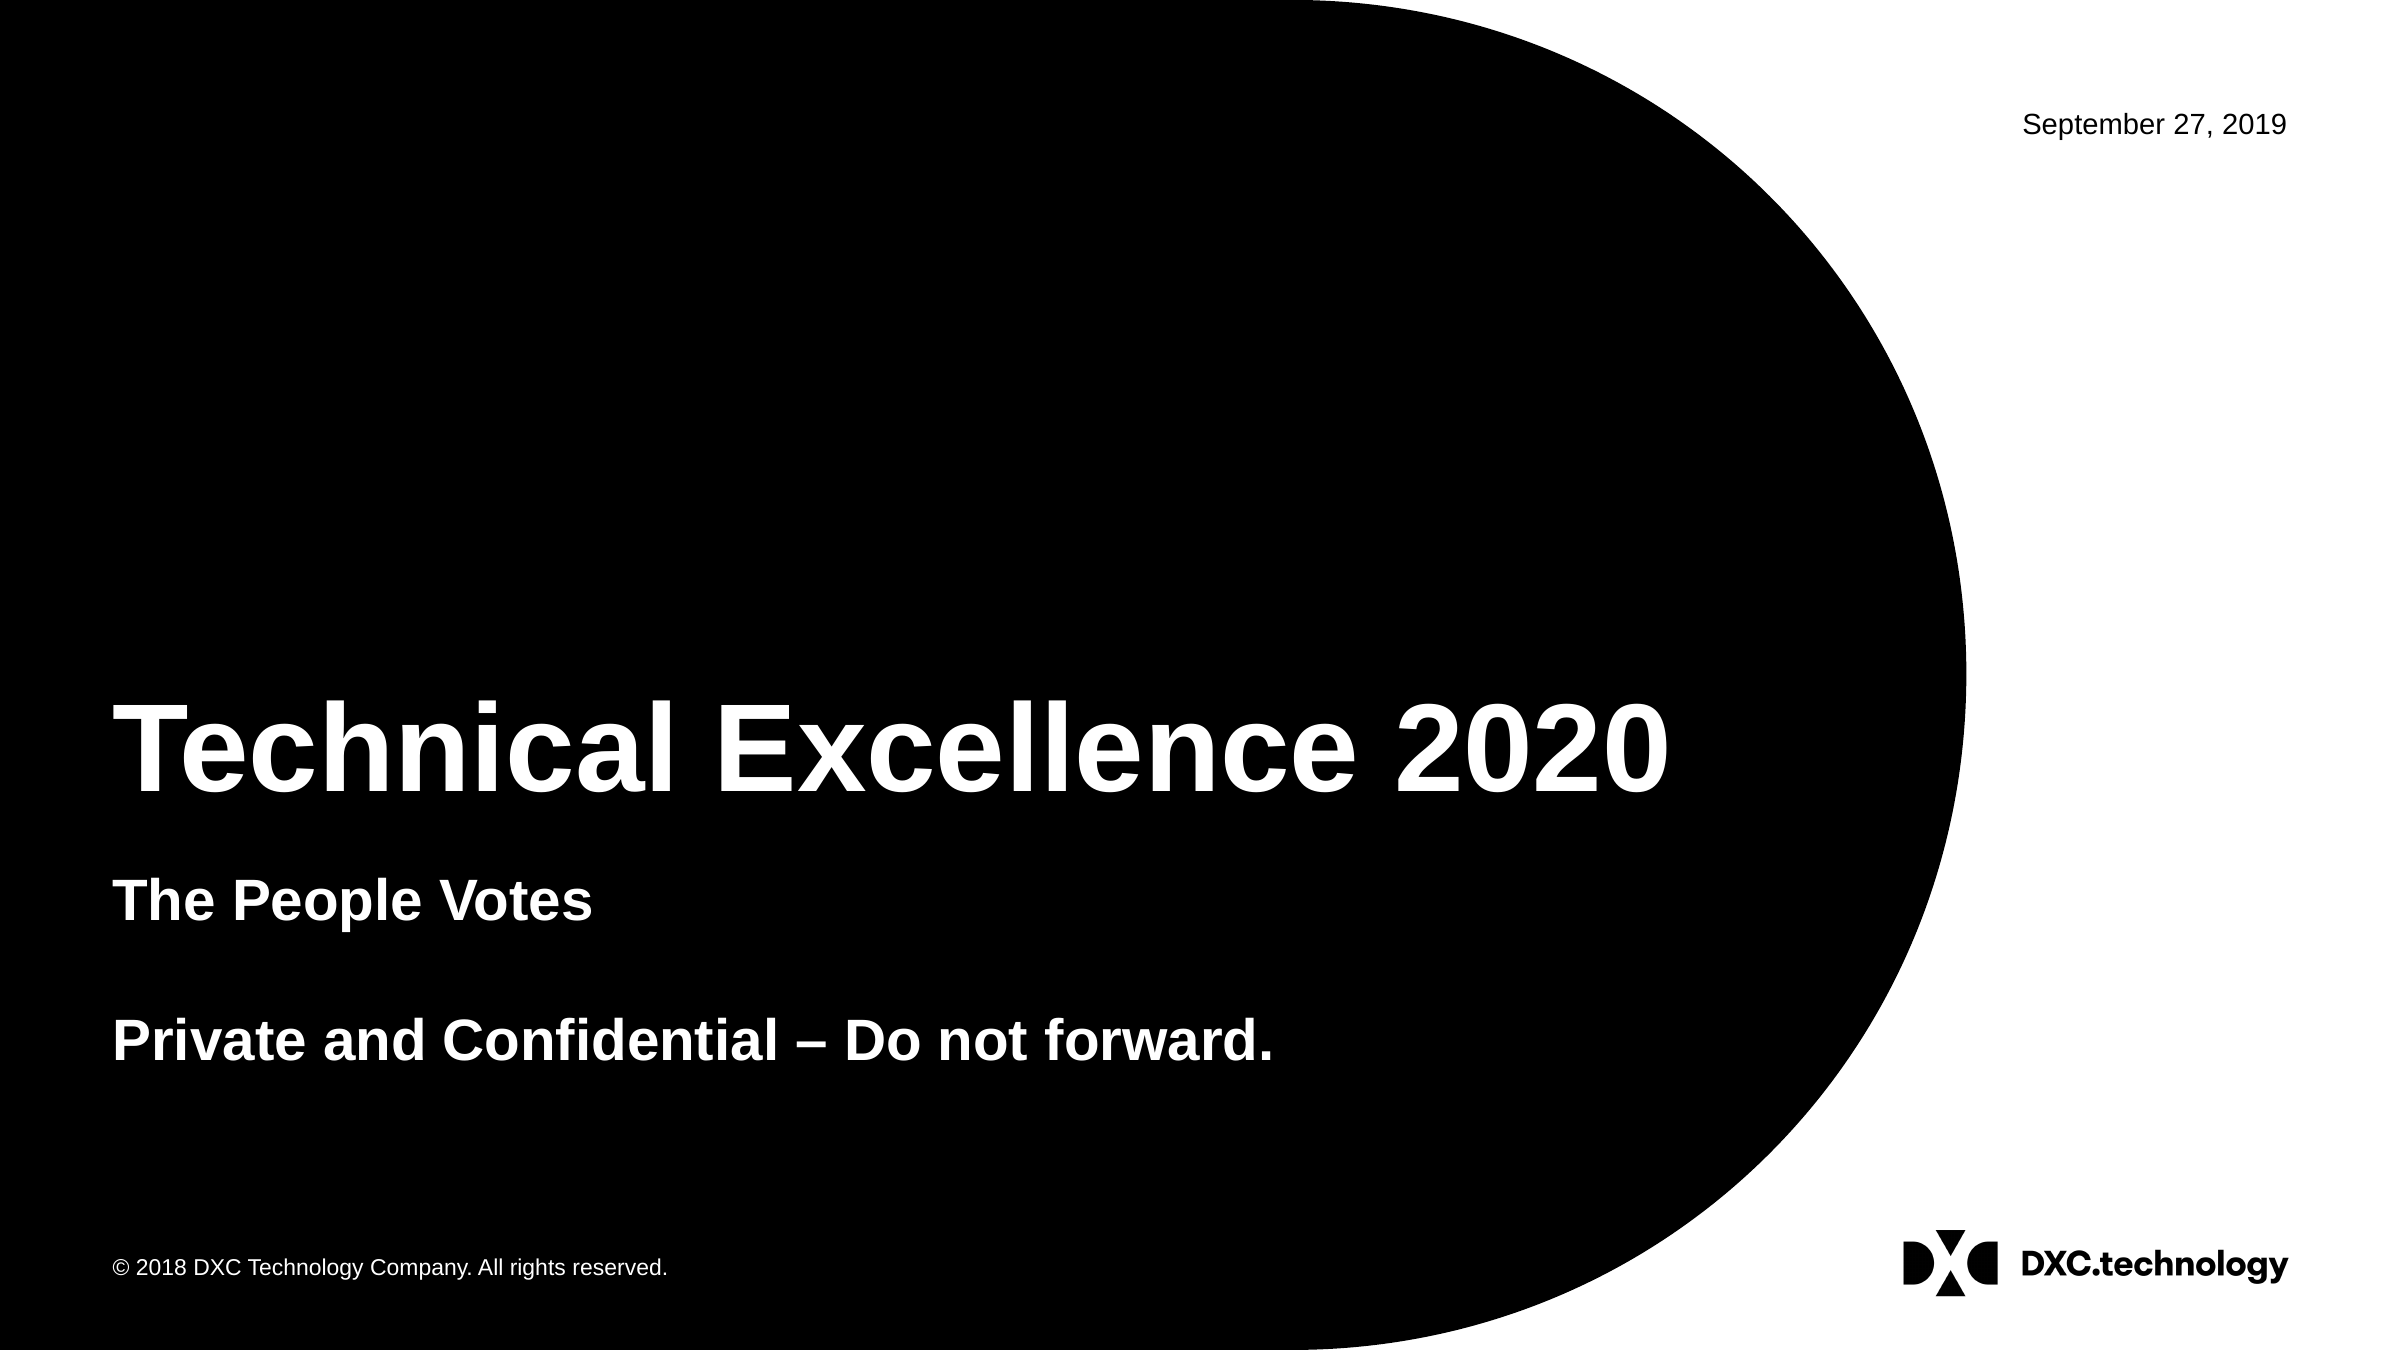

# Technical Excellence 2020
The People Votes

Private and Confidential – Do not forward.